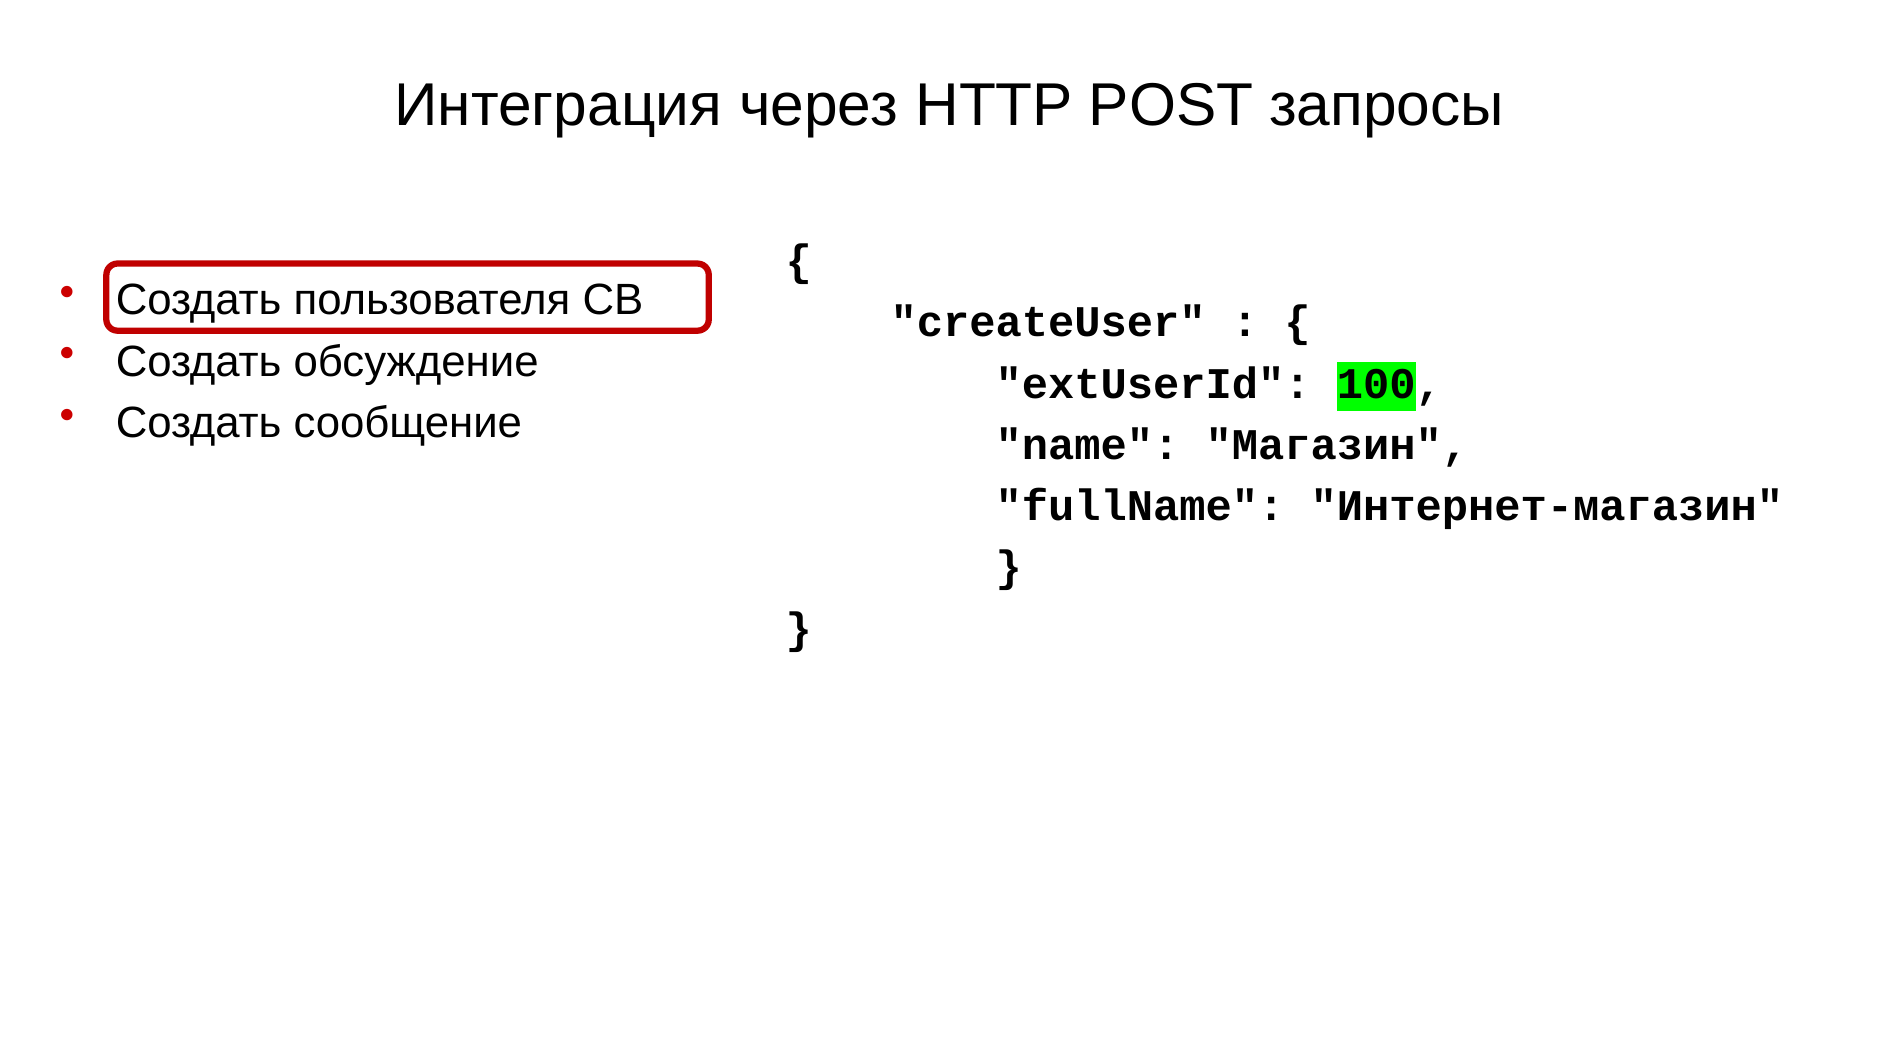

# Интеграция через HTTP POST запросы
{
    "createUser" : {
        "extUserId": 100,
        "name": "Магазин",
        "fullName": "Интернет-магазин"
        }
}
Создать пользователя СВ
Создать обсуждение
Создать сообщение